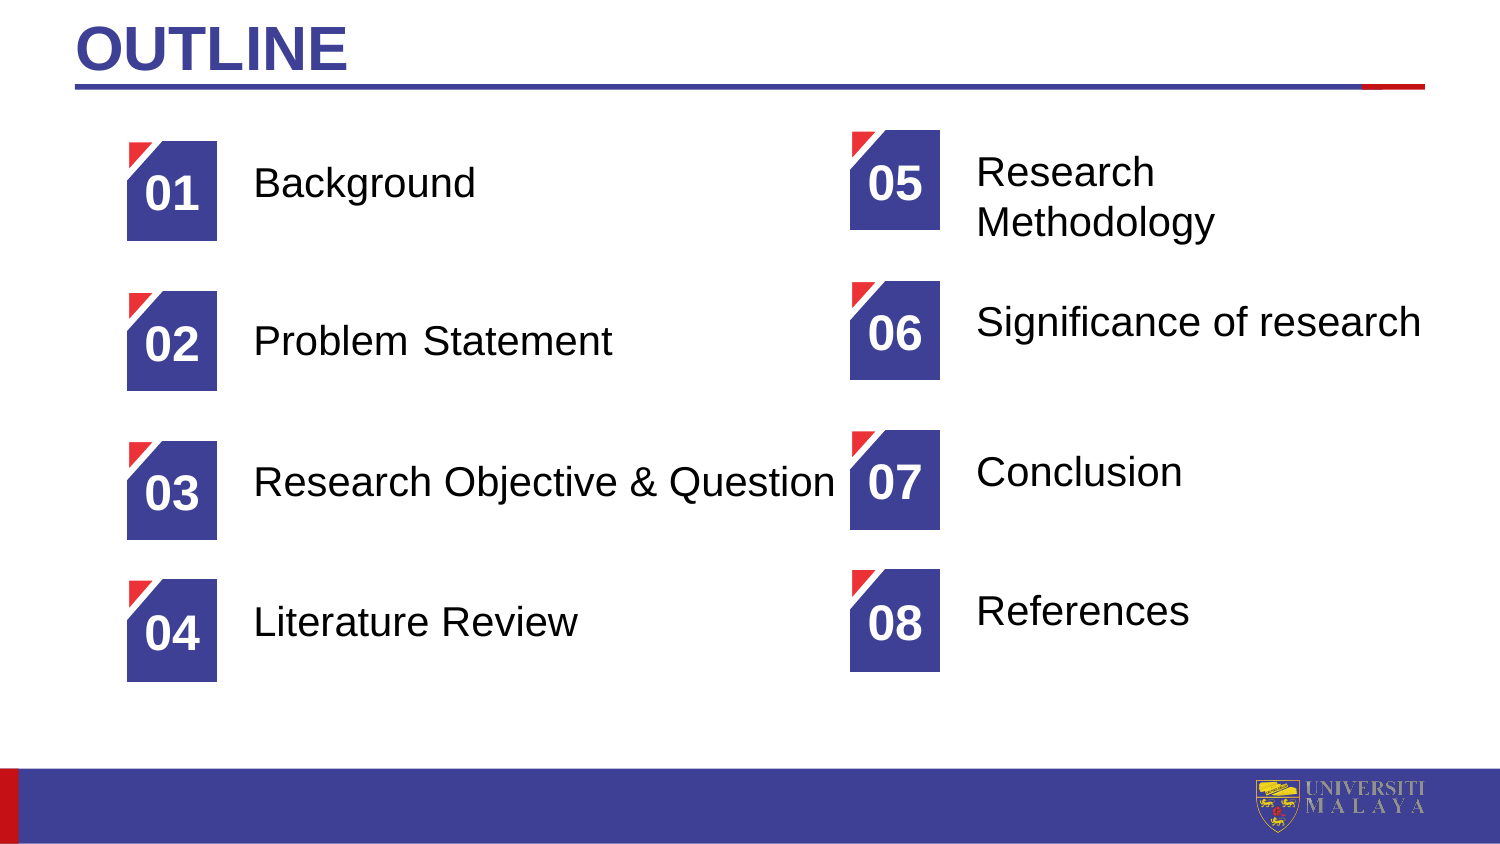

# OUTLINE

05
Research Methodology

01
Background

06
Significance of research

02
Problem Statement

07
Conclusion

03
Research Objective & Question

08
References

04
Literature Review